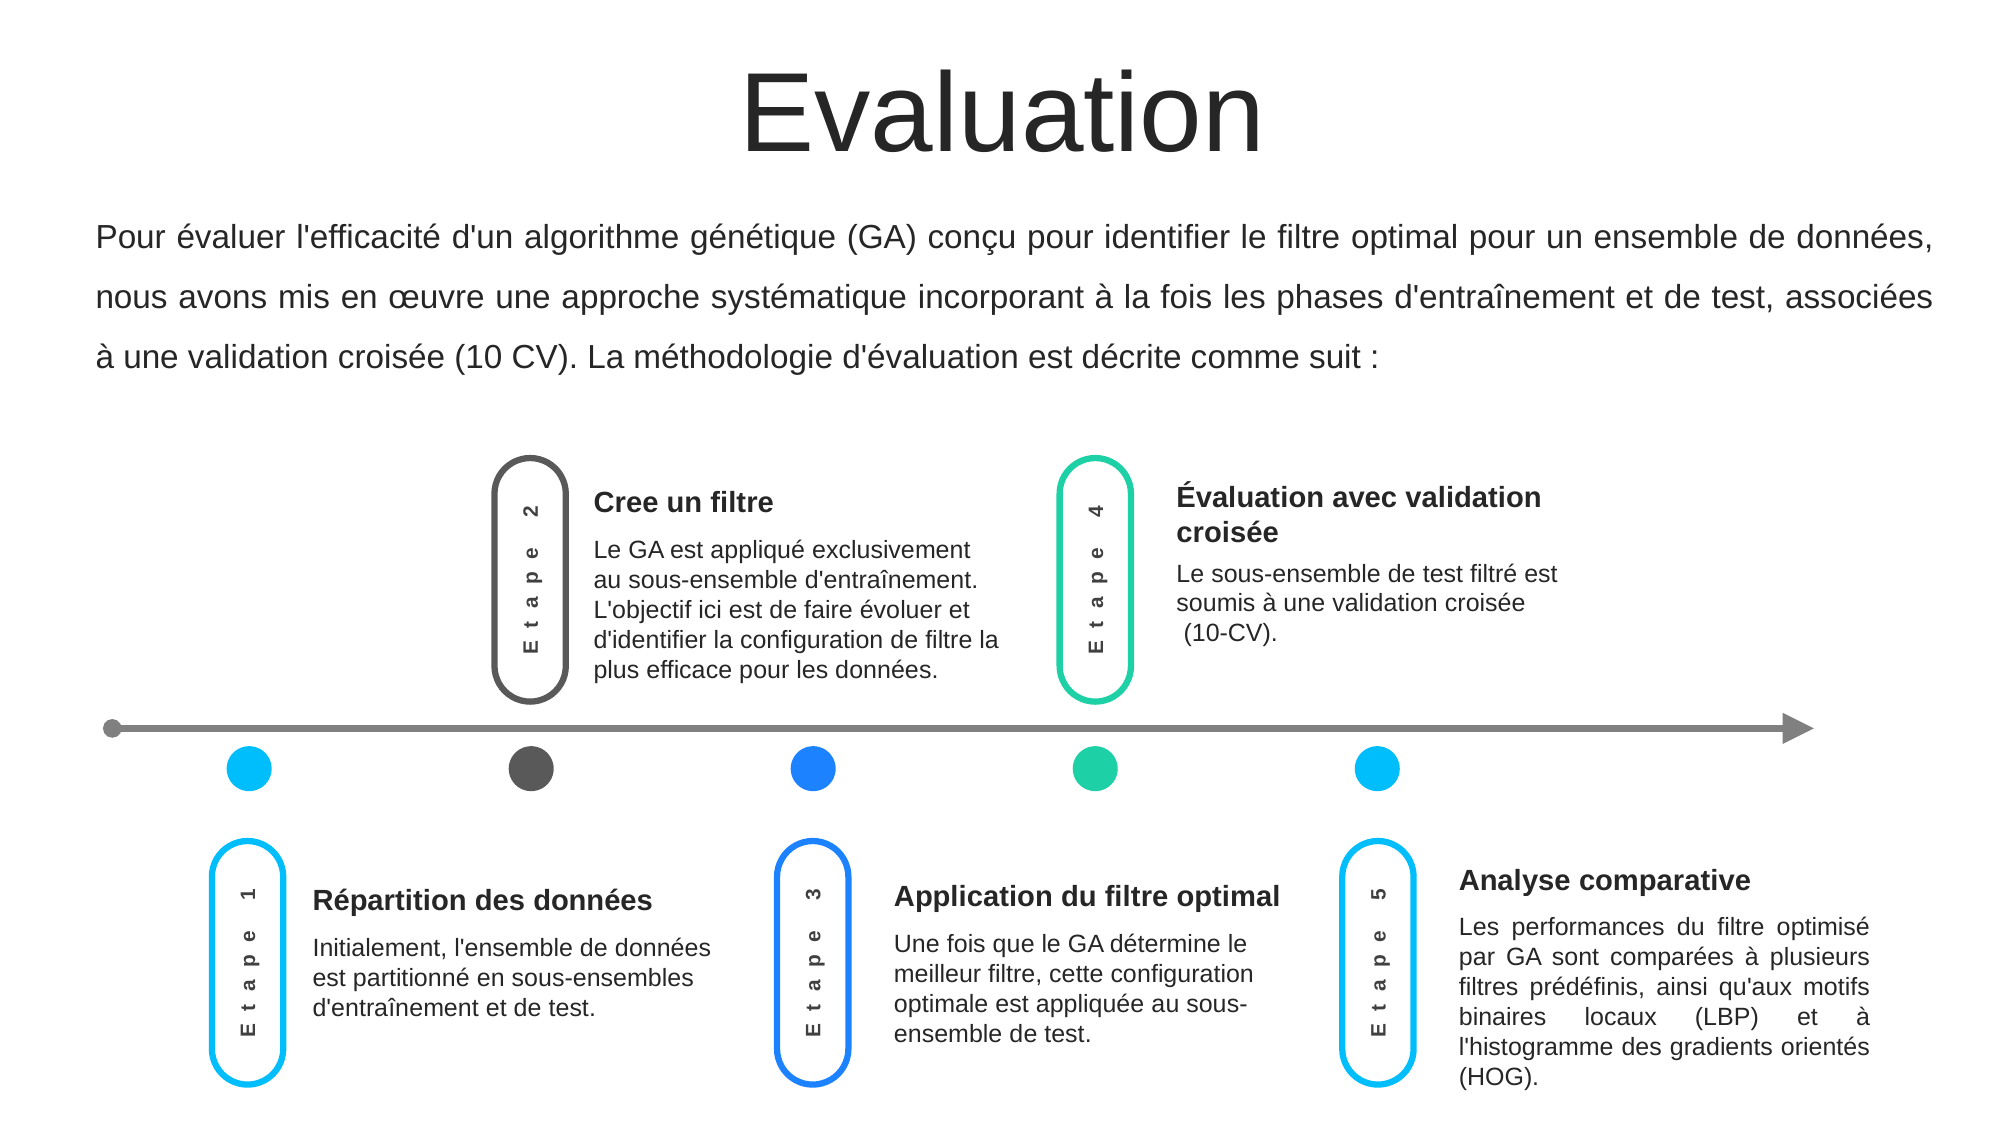

Evaluation
Pour évaluer l'efficacité d'un algorithme génétique (GA) conçu pour identifier le filtre optimal pour un ensemble de données, nous avons mis en œuvre une approche systématique incorporant à la fois les phases d'entraînement et de test, associées à une validation croisée (10 CV). La méthodologie d'évaluation est décrite comme suit :
Évaluation avec validation croisée
Le sous-ensemble de test filtré est soumis à une validation croisée
 (10-CV).
Cree un filtre
Le GA est appliqué exclusivement au sous-ensemble d'entraînement. L'objectif ici est de faire évoluer et d'identifier la configuration de filtre la plus efficace pour les données.

Etape 2
Etape 4

Analyse comparative
Les performances du filtre optimisé par GA sont comparées à plusieurs filtres prédéfinis, ainsi qu'aux motifs binaires locaux (LBP) et à l'histogramme des gradients orientés (HOG).
Application du filtre optimal
Une fois que le GA détermine le meilleur filtre, cette configuration optimale est appliquée au sous-ensemble de test.
Répartition des données
Initialement, l'ensemble de données est partitionné en sous-ensembles d'entraînement et de test.

Etape 1
Etape 3
Etape 5